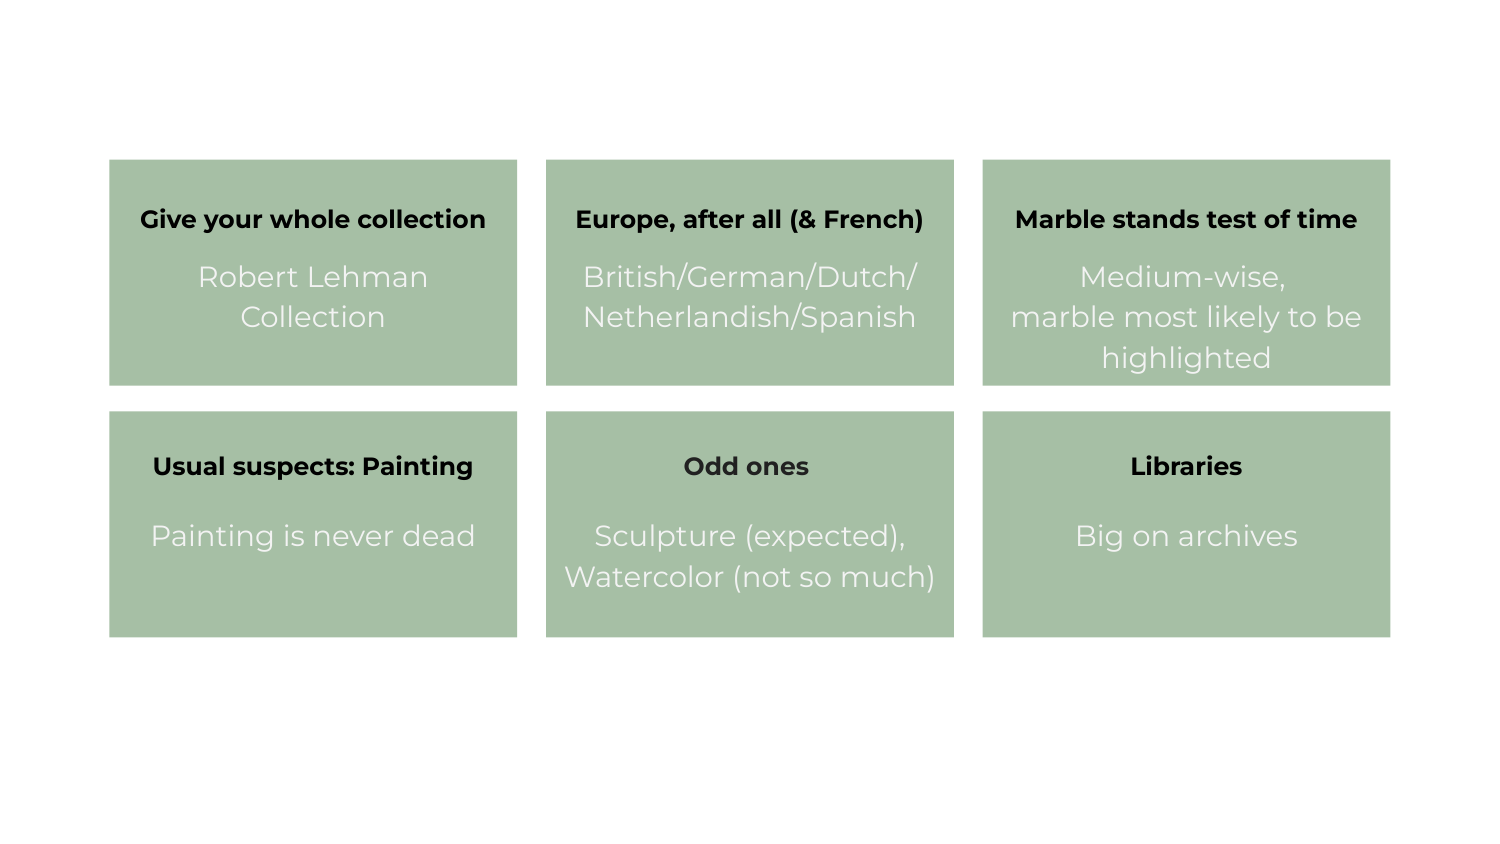

Give your whole collection
Europe, after all (& French)
Marble stands test of time
Robert Lehman Collection
British/German/Dutch/Netherlandish/Spanish
Medium-wise,
marble most likely to be highlighted

Usual suspects: Painting
Odd ones
Libraries
Painting is never dead
Sculpture (expected), Watercolor (not so much)
Big on archives